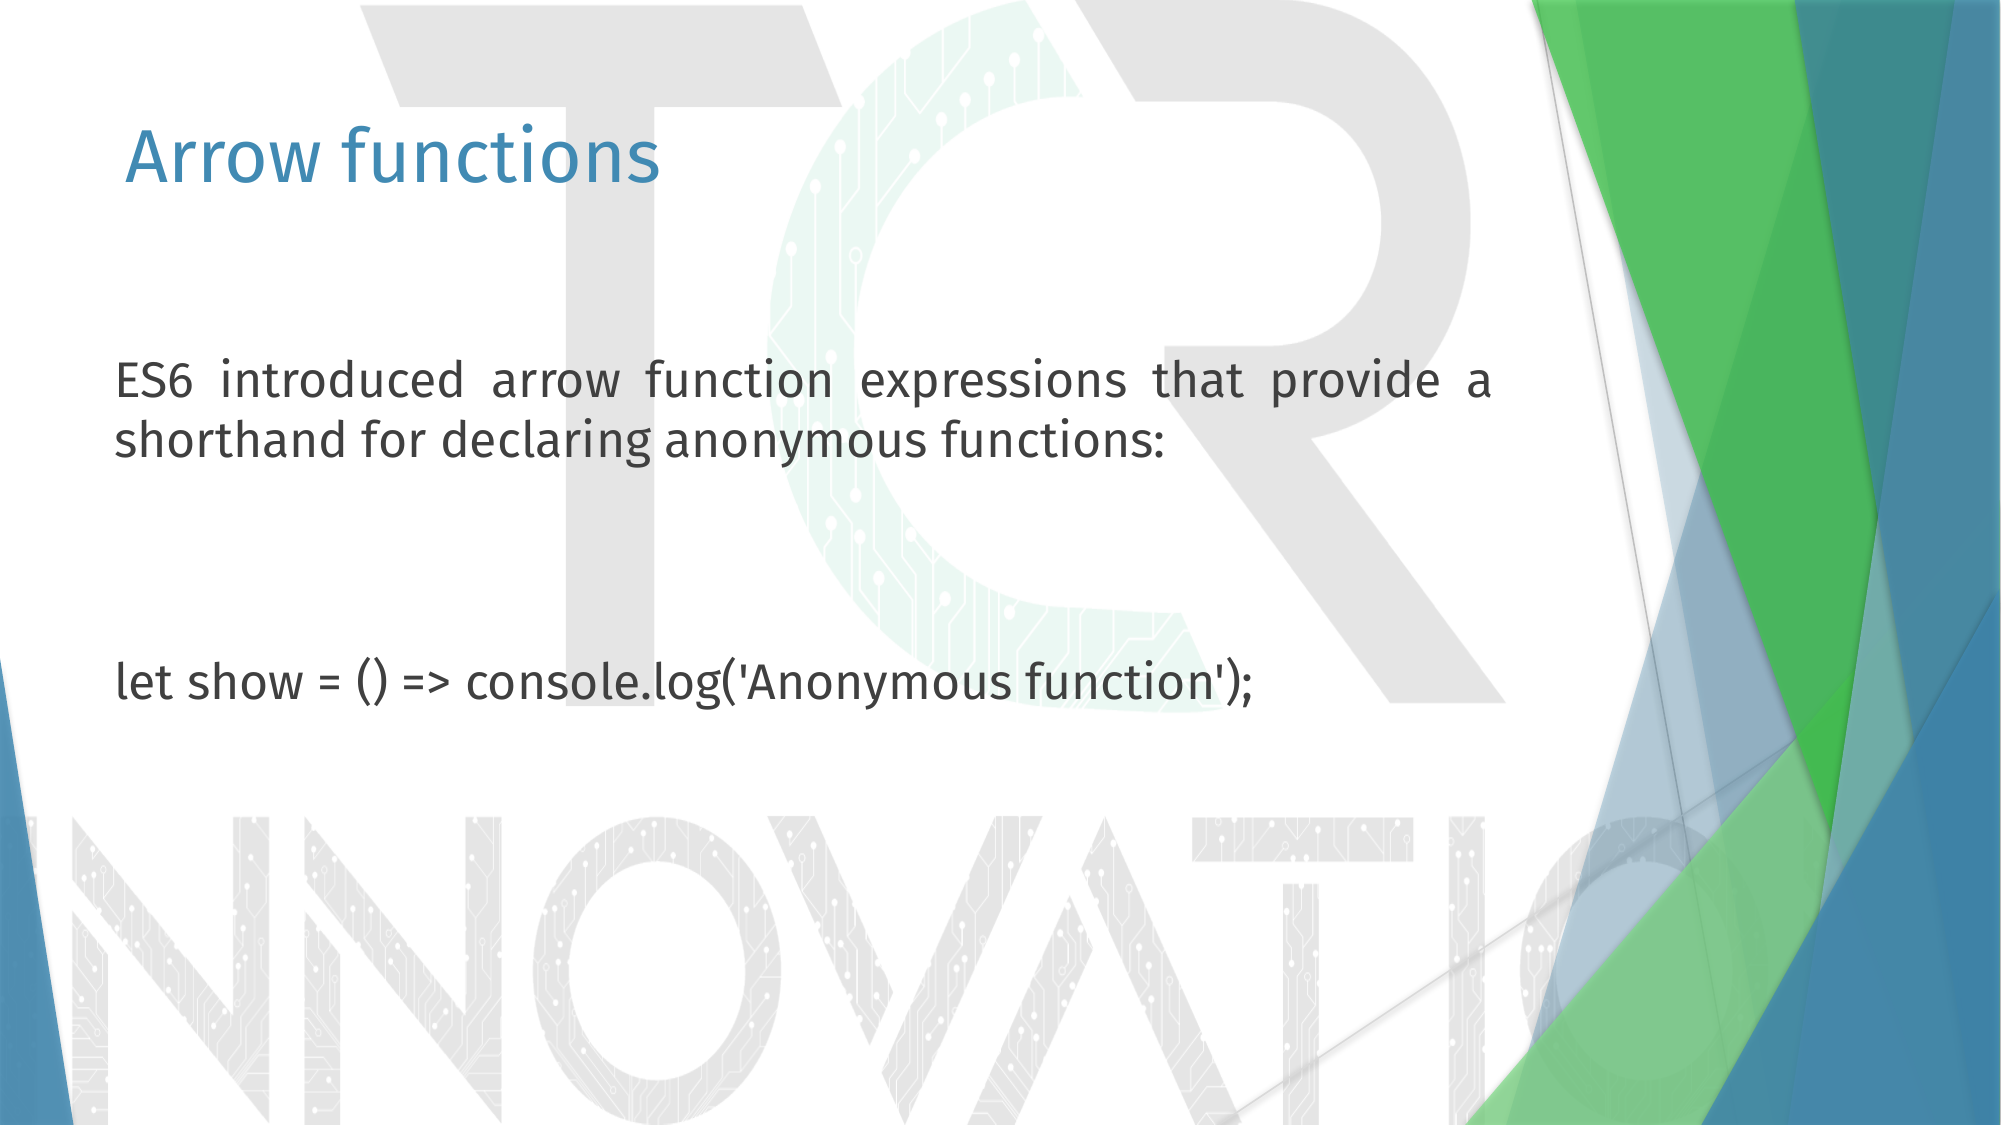

# Arrow functions
ES6 introduced arrow function expressions that provide a shorthand for declaring anonymous functions:

let show = () => console.log('Anonymous function');